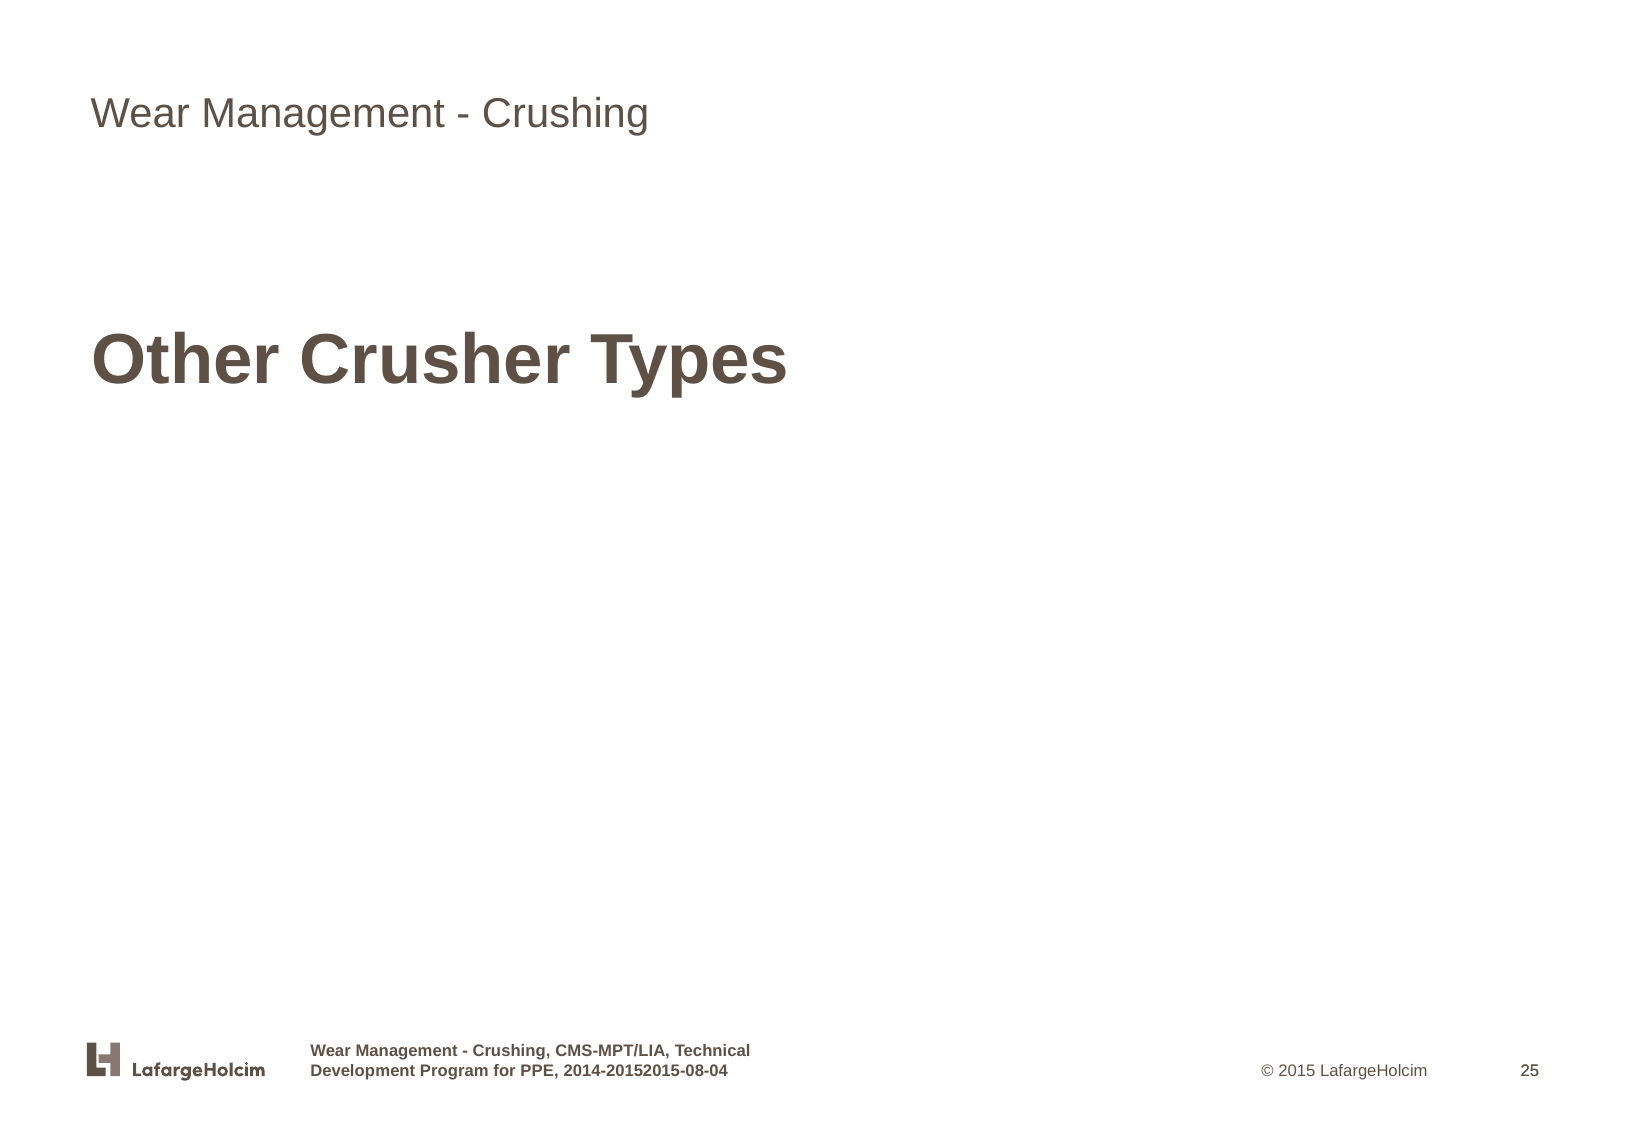

Wear Management - Crushing
Other Crusher Types
Wear Management - Crushing, CMS-MPT/LIA, Technical Development Program for PPE, 2014-20152015-08-04
25
25